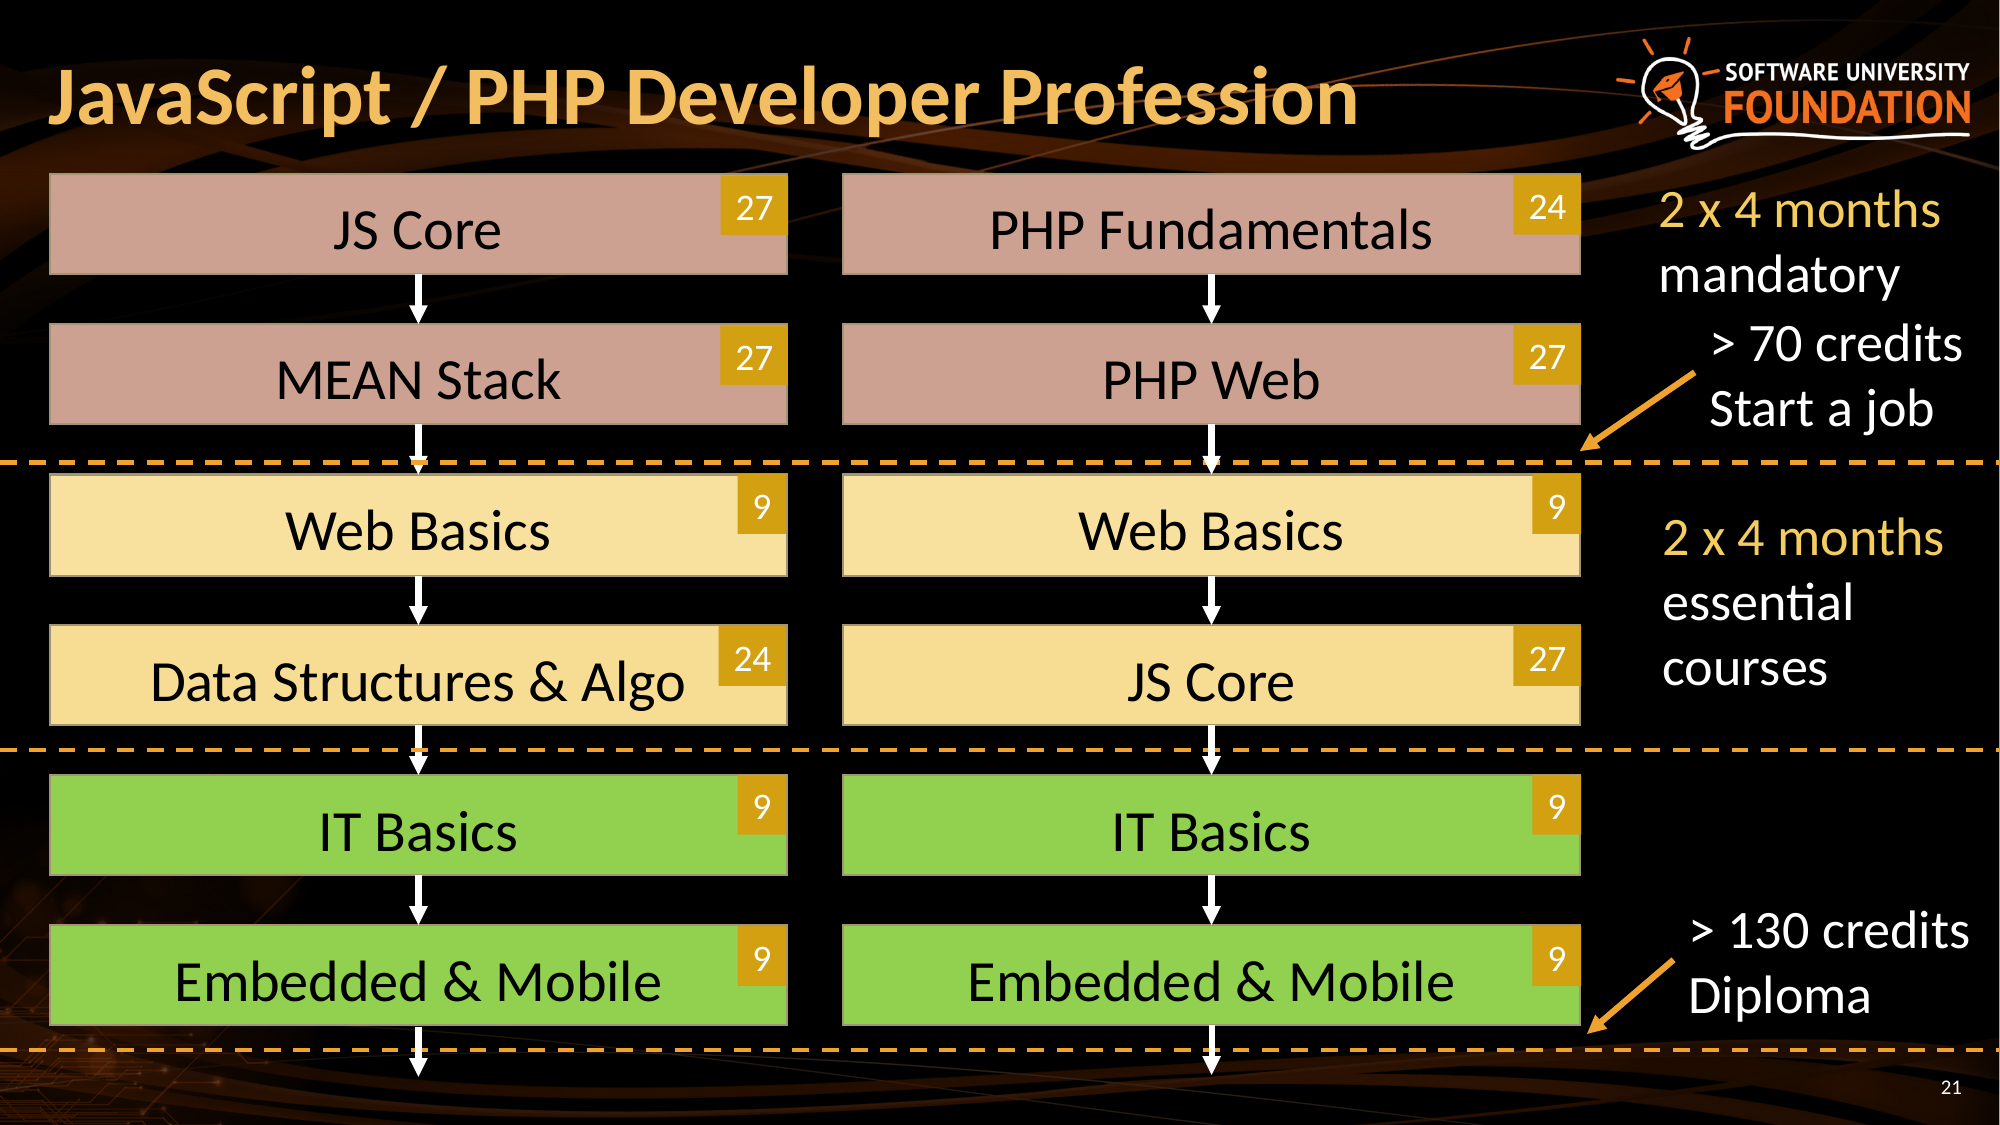

# JavaScript / PHP Developer Profession
2 x 4 months
mandatory
JS Core
PHP Fundamentals
24
27
> 70 credits
Start a job
MEAN Stack
PHP Web

27
27
9
9
Web Basics
Web Basics
2 x 4 months
essential
courses
Data Structures & Algo
JS Core
24
27
IT Basics
9
IT Basics
9
> 130 credits
Diploma
Embedded & Mobile
Embedded & Mobile
9
9
21